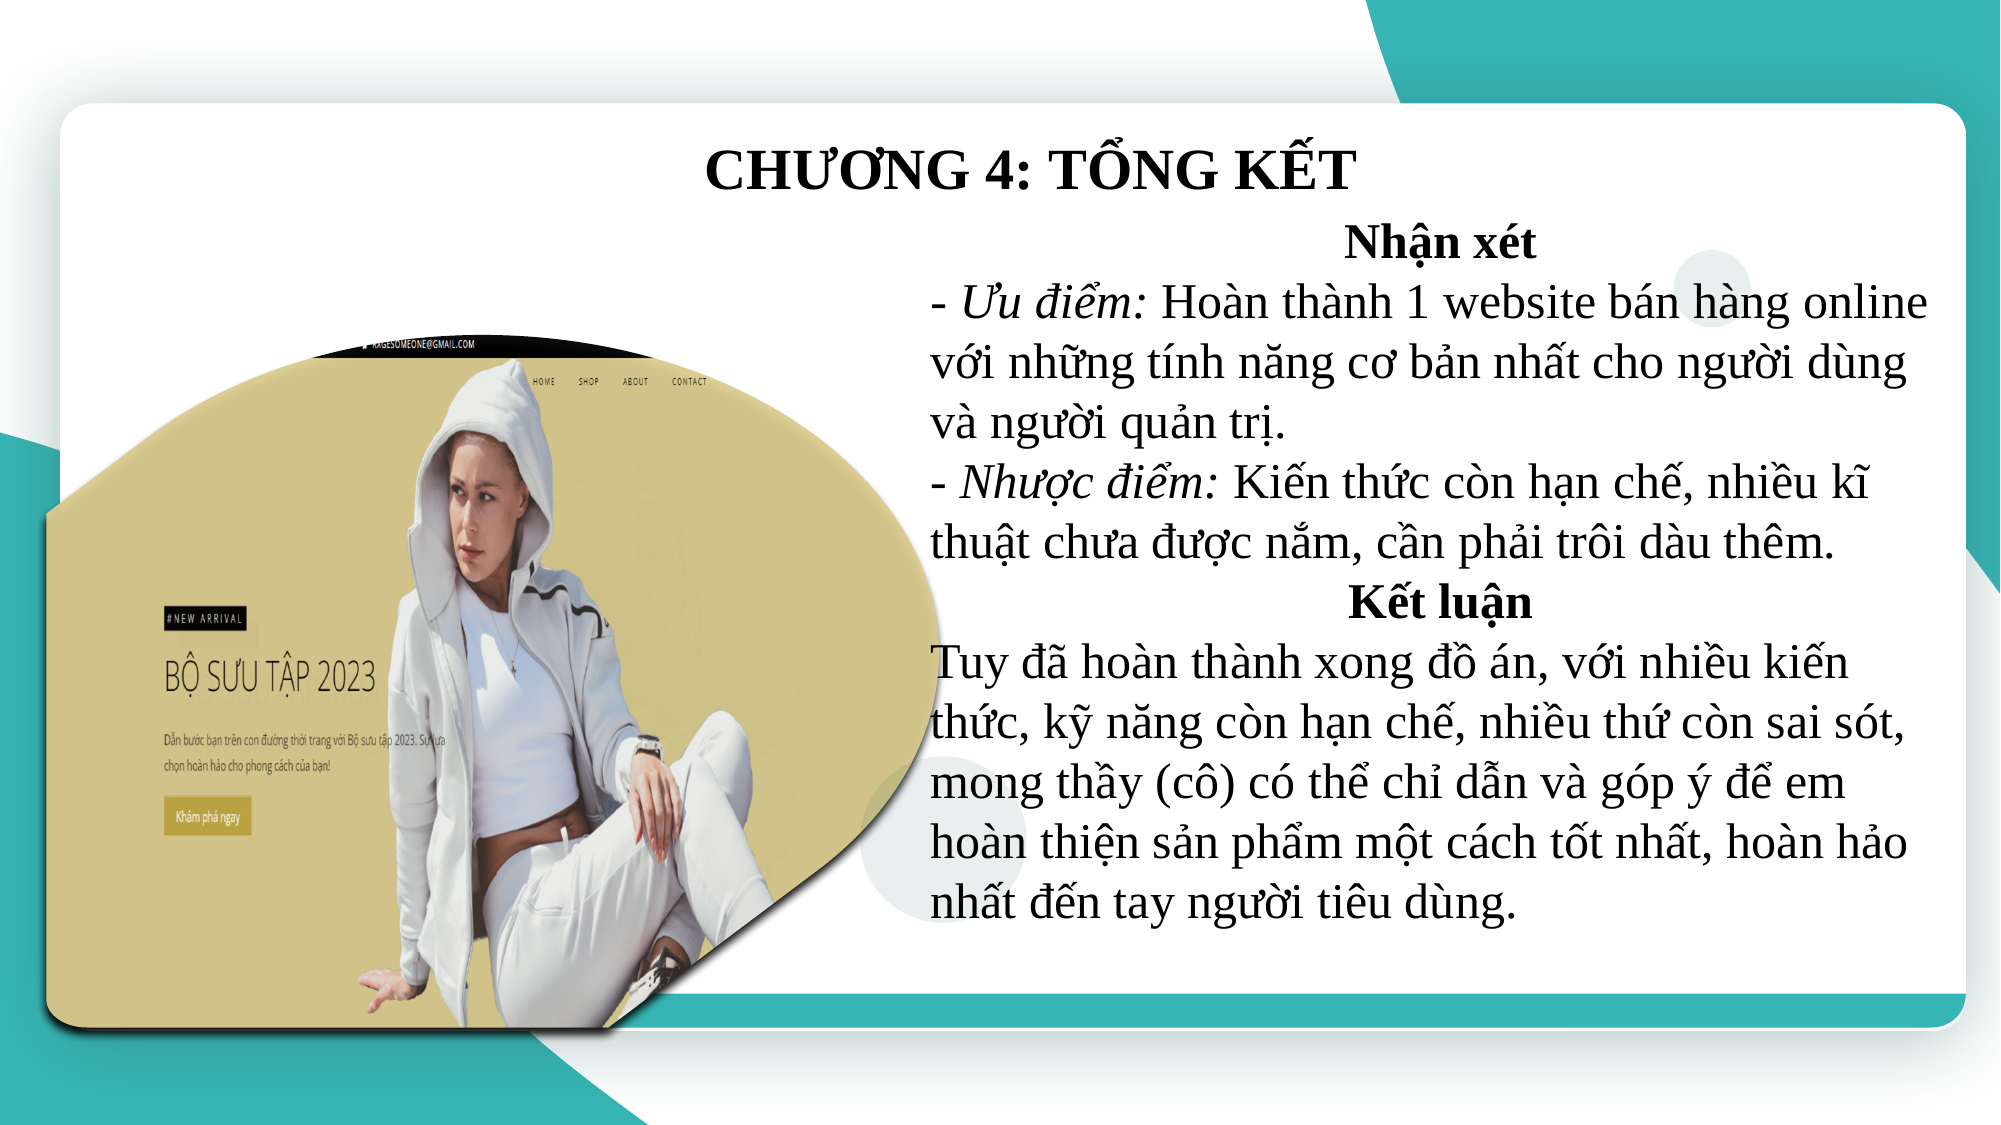

CHƯƠNG 4: TỔNG KẾT
Nhận xét
- Ưu điểm: Hoàn thành 1 website bán hàng online với những tính năng cơ bản nhất cho người dùng và người quản trị.
- Nhược điểm: Kiến thức còn hạn chế, nhiều kĩ thuật chưa được nắm, cần phải trôi dàu thêm.
Kết luận
Tuy đã hoàn thành xong đồ án, với nhiều kiến thức, kỹ năng còn hạn chế, nhiều thứ còn sai sót, mong thầy (cô) có thể chỉ dẫn và góp ý để em hoàn thiện sản phẩm một cách tốt nhất, hoàn hảo nhất đến tay người tiêu dùng.